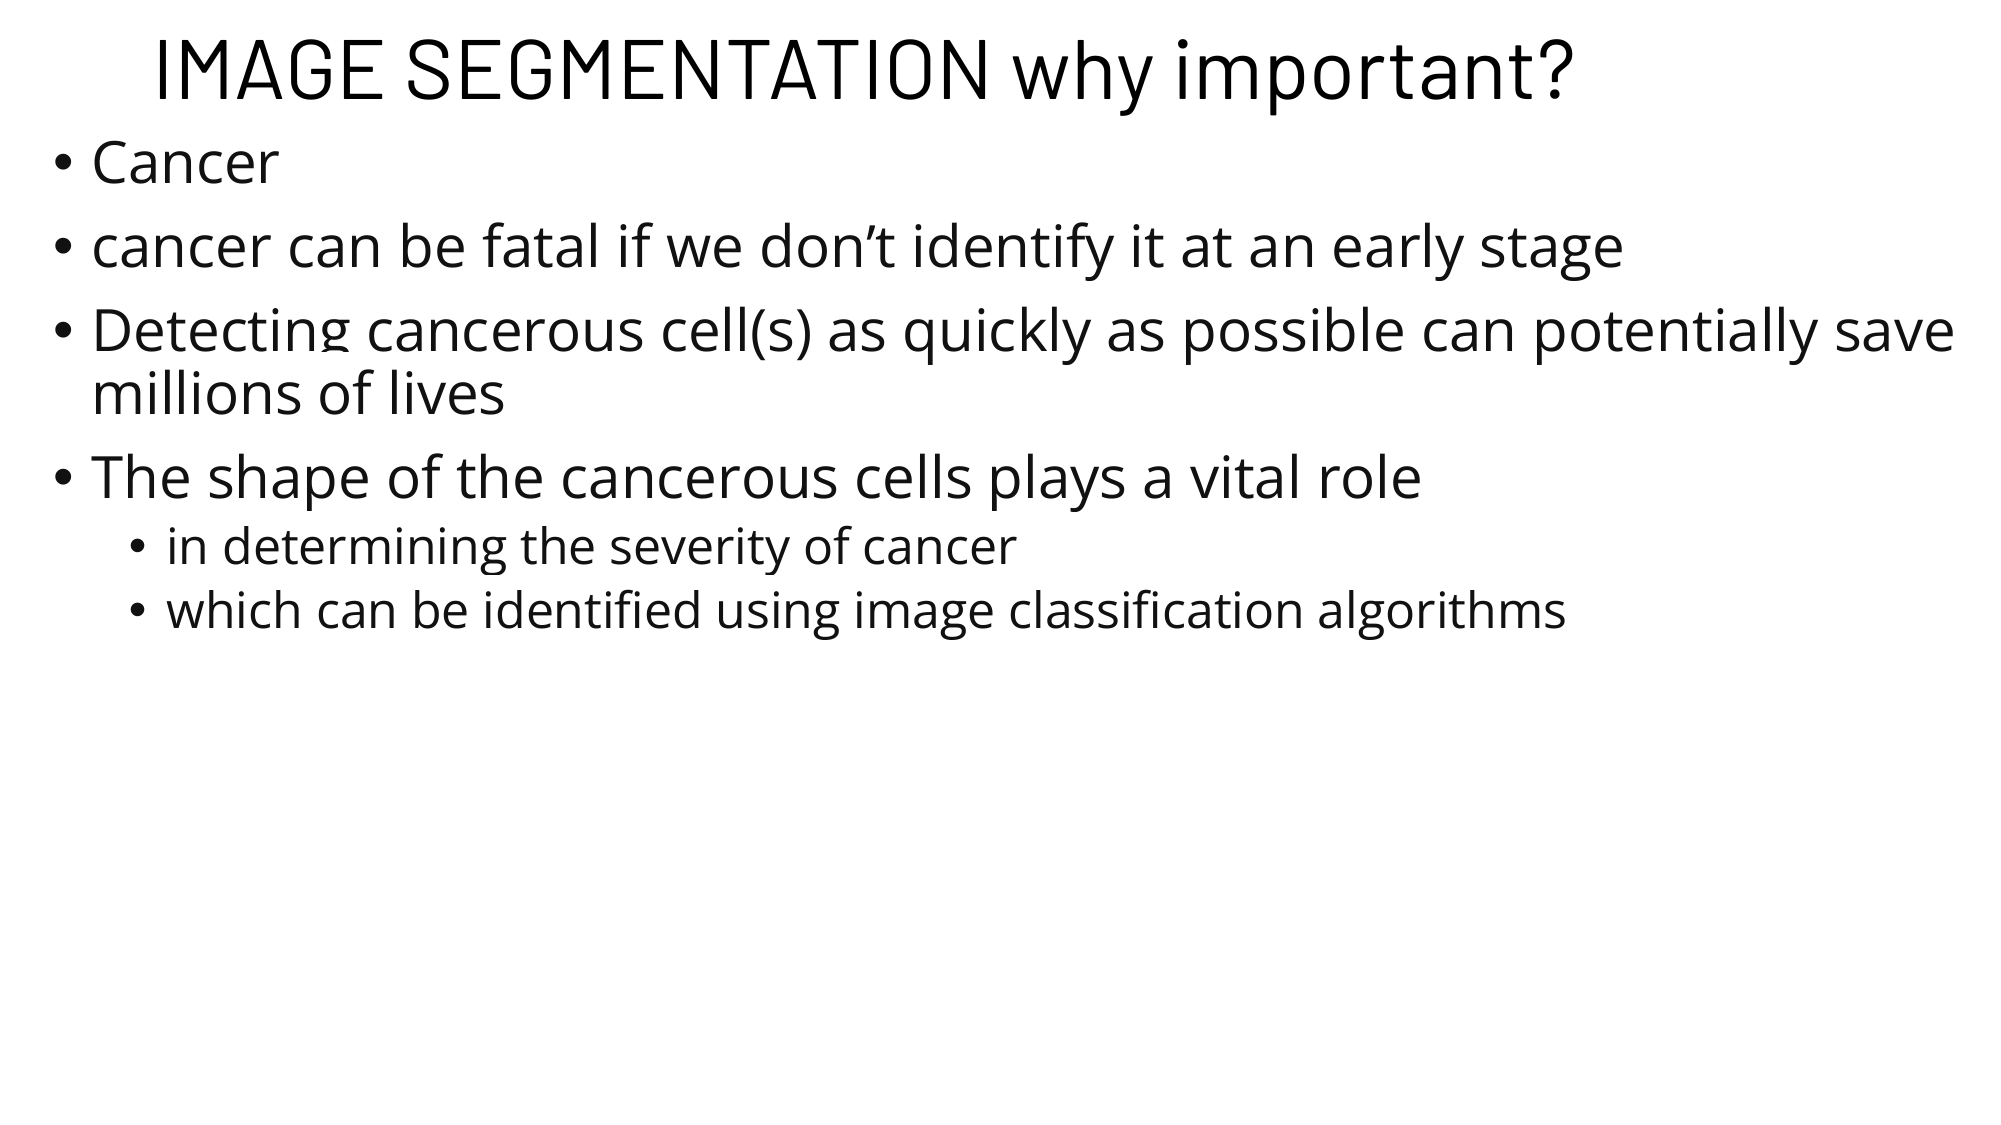

# IMAGE SEGMENTATION why important?
Cancer
cancer can be fatal if we don’t identify it at an early stage
Detecting cancerous cell(s) as quickly as possible can potentially save millions of lives
The shape of the cancerous cells plays a vital role
in determining the severity of cancer
which can be identified using image classification algorithms